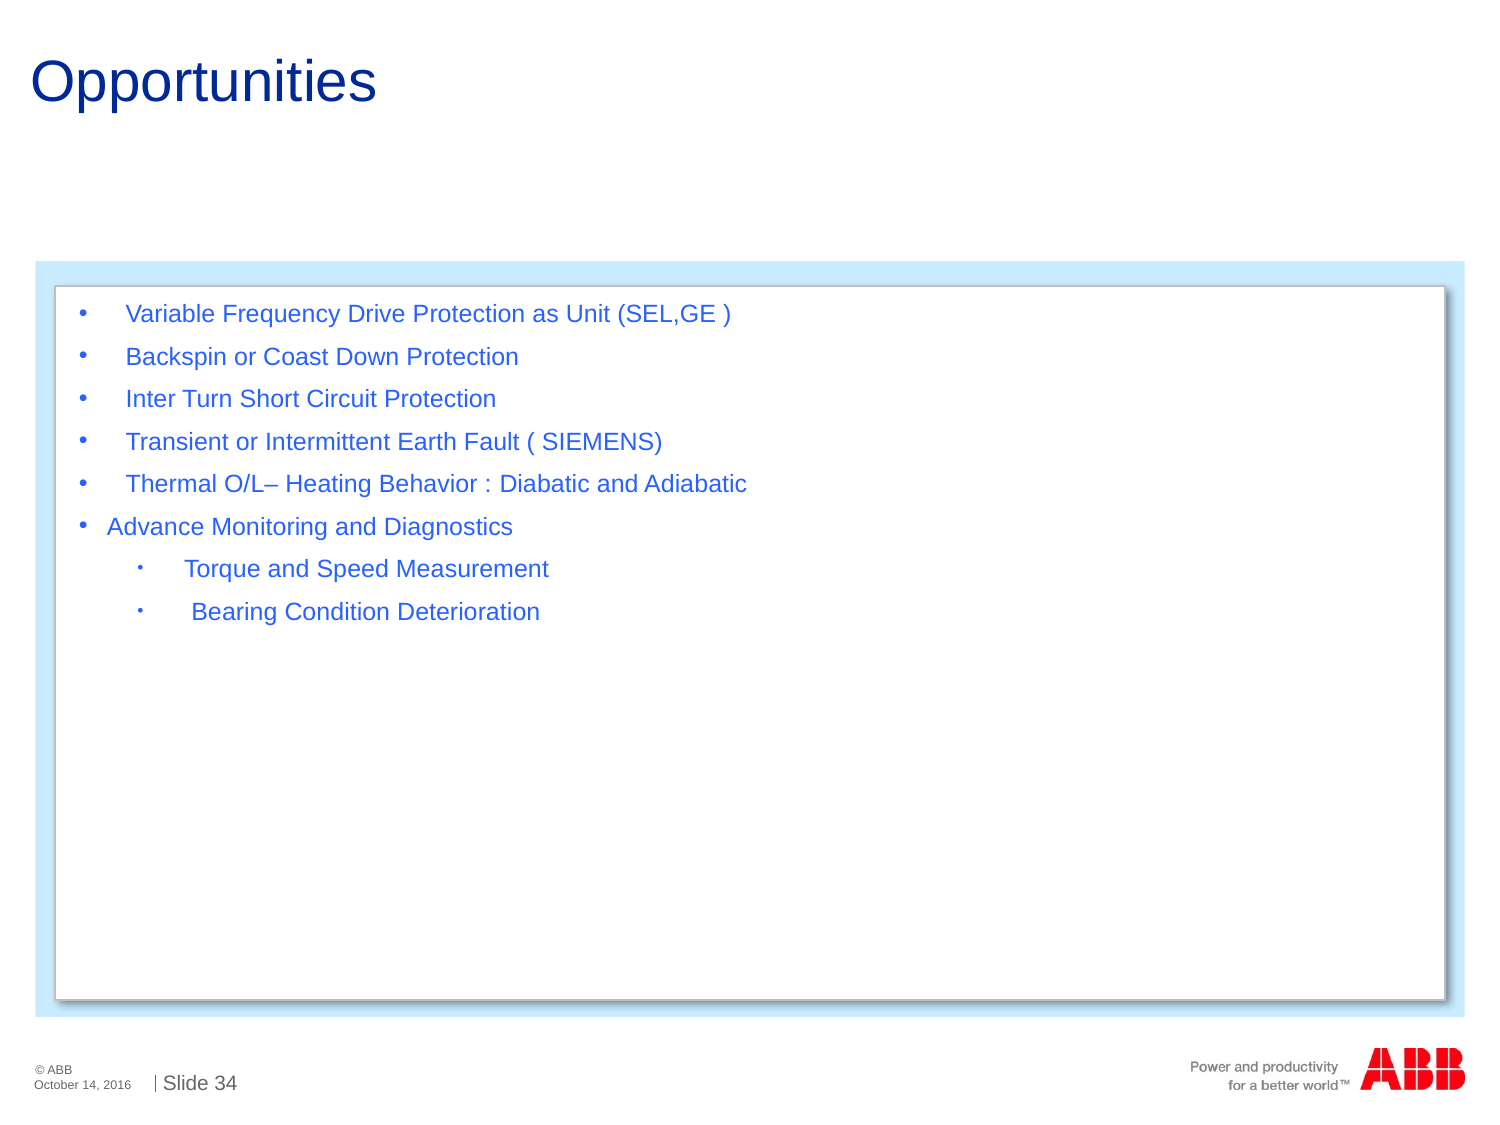

# Opportunities

Variable Frequency Drive Protection as Unit (SEL,GE )
Backspin or Coast Down Protection
Inter Turn Short Circuit Protection
Transient or Intermittent Earth Fault ( SIEMENS)
Thermal O/L– Heating Behavior : Diabatic and Adiabatic
Advance Monitoring and Diagnostics
Torque and Speed Measurement
 Bearing Condition Deterioration

34

October 14, 2016